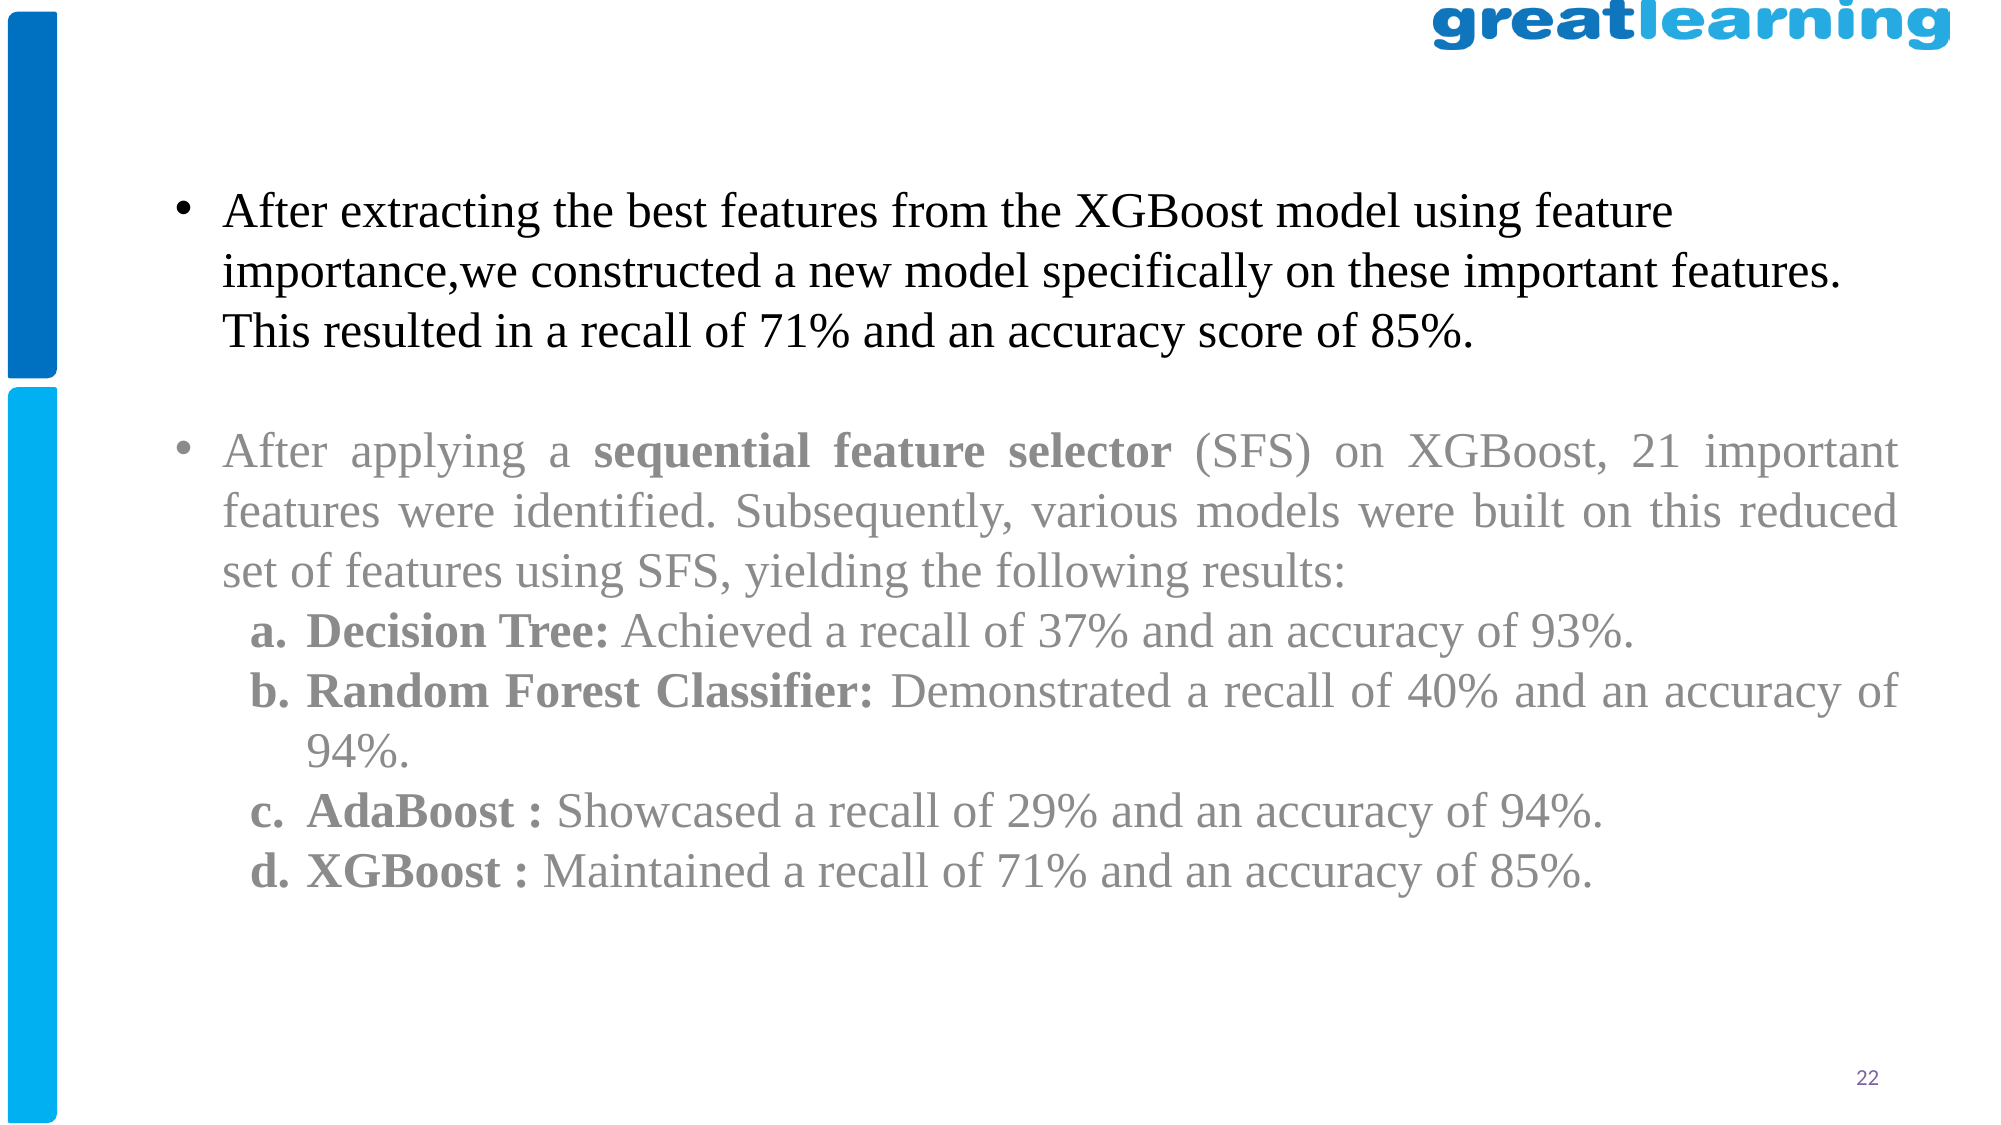

After extracting the best features from the XGBoost model using feature importance,we constructed a new model specifically on these important features. This resulted in a recall of 71% and an accuracy score of 85%.
After applying a sequential feature selector (SFS) on XGBoost, 21 important features were identified. Subsequently, various models were built on this reduced set of features using SFS, yielding the following results:
Decision Tree: Achieved a recall of 37% and an accuracy of 93%.
Random Forest Classifier: Demonstrated a recall of 40% and an accuracy of 94%.
AdaBoost : Showcased a recall of 29% and an accuracy of 94%.
XGBoost : Maintained a recall of 71% and an accuracy of 85%.